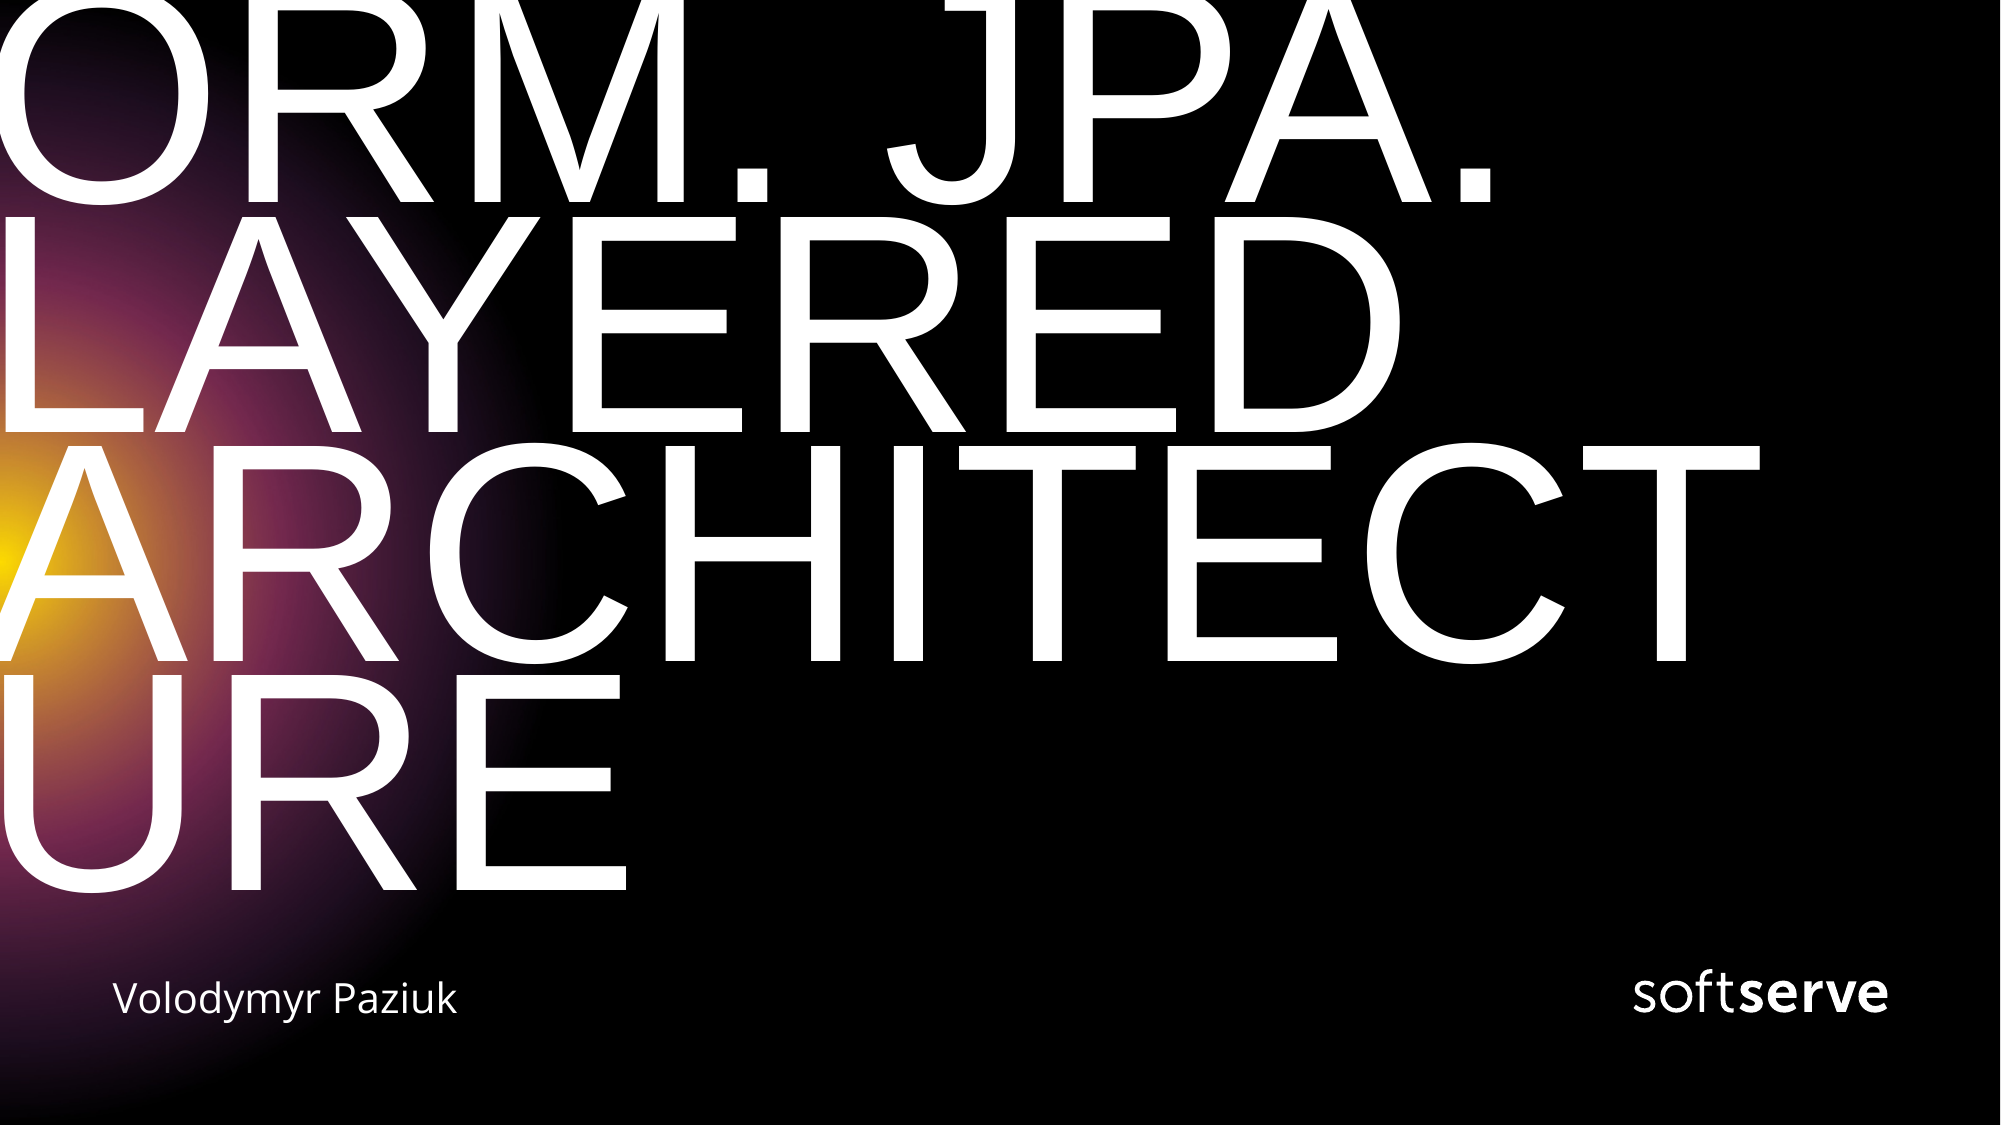

# ORM. JPA. LAYERED ARCHITECTURE
Volodymyr Paziuk